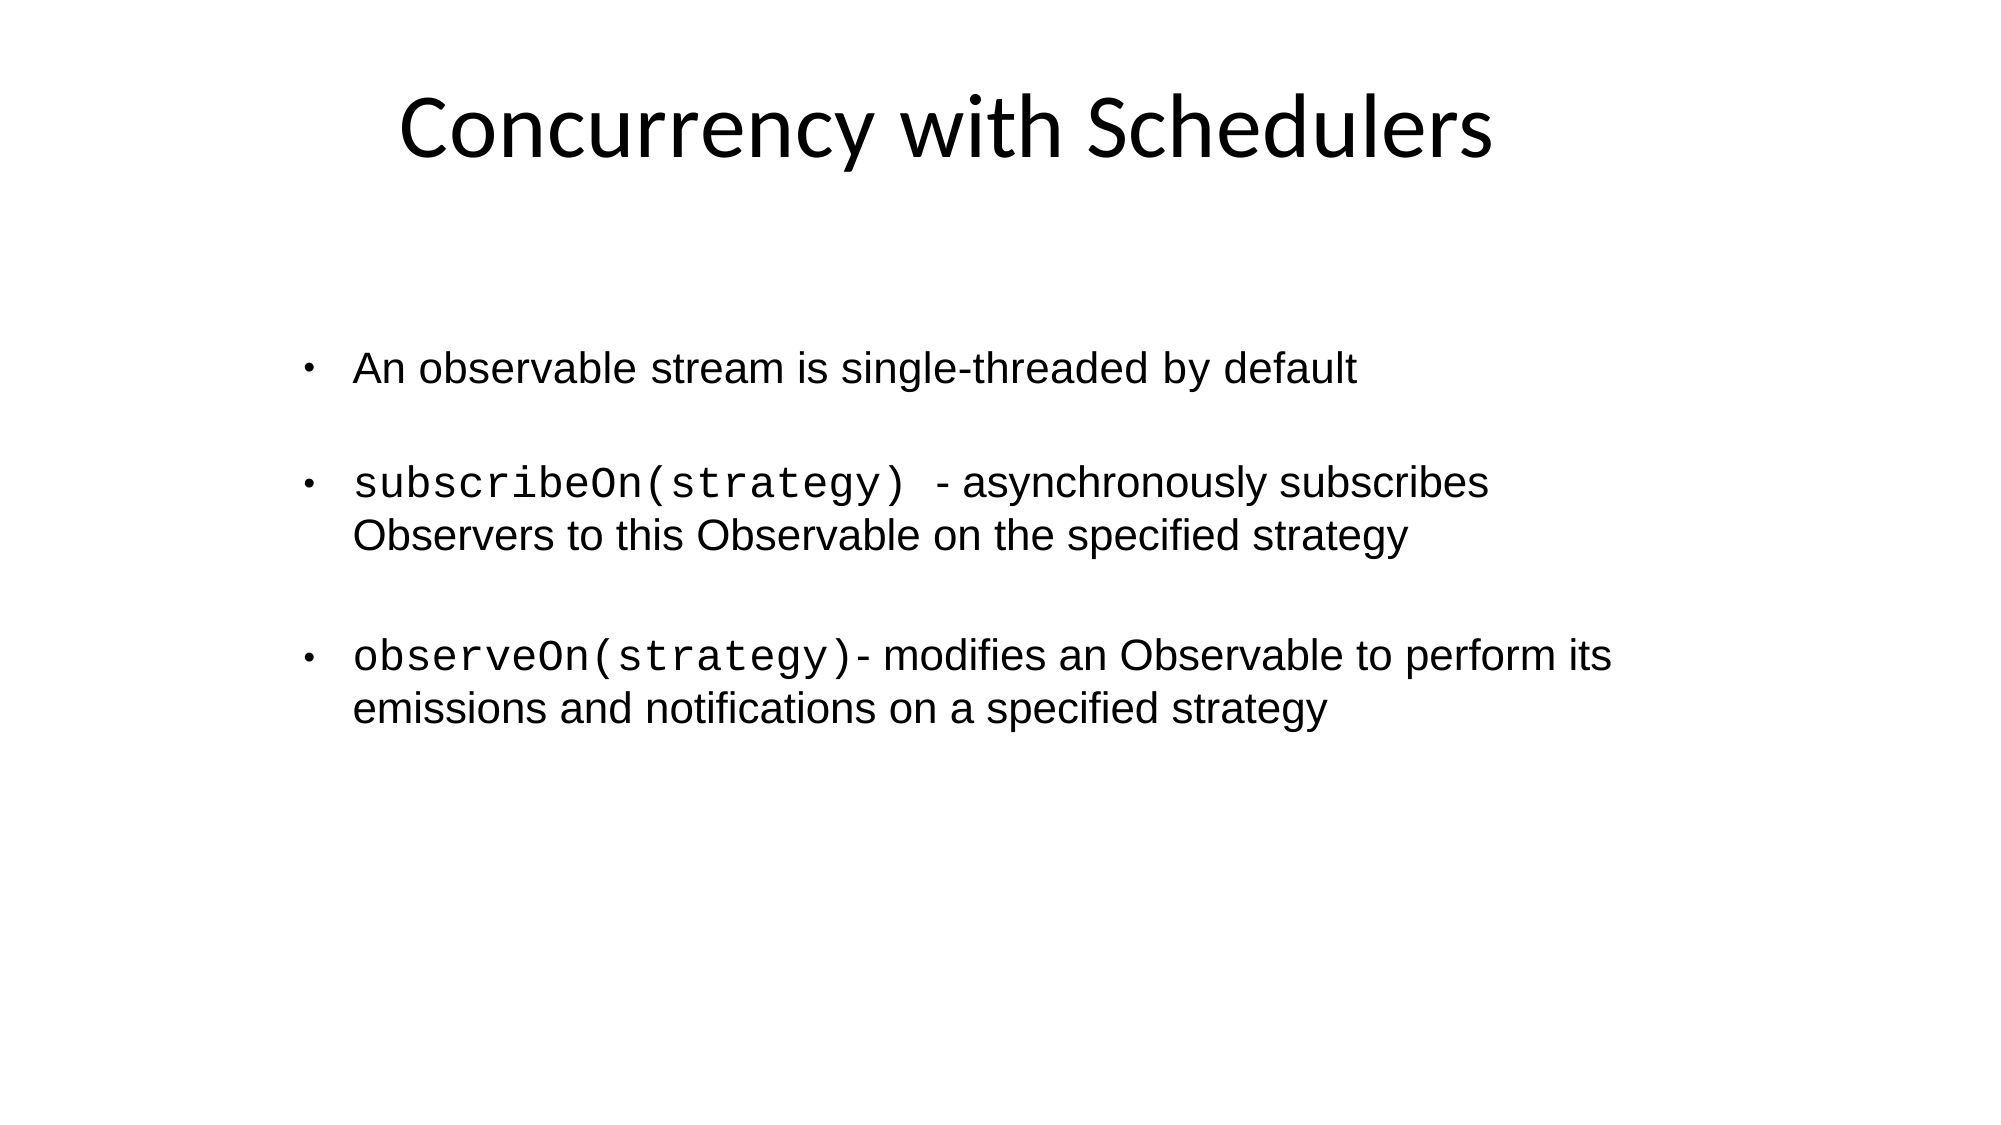

# Concurrency with Schedulers
An observable stream is single-threaded by default
•
subscribeOn(strategy) - asynchronously subscribes Observers to this Observable on the specified strategy

observeOn(strategy)- modifies an Observable to perform its emissions and notifications on a specified strategy
•
•